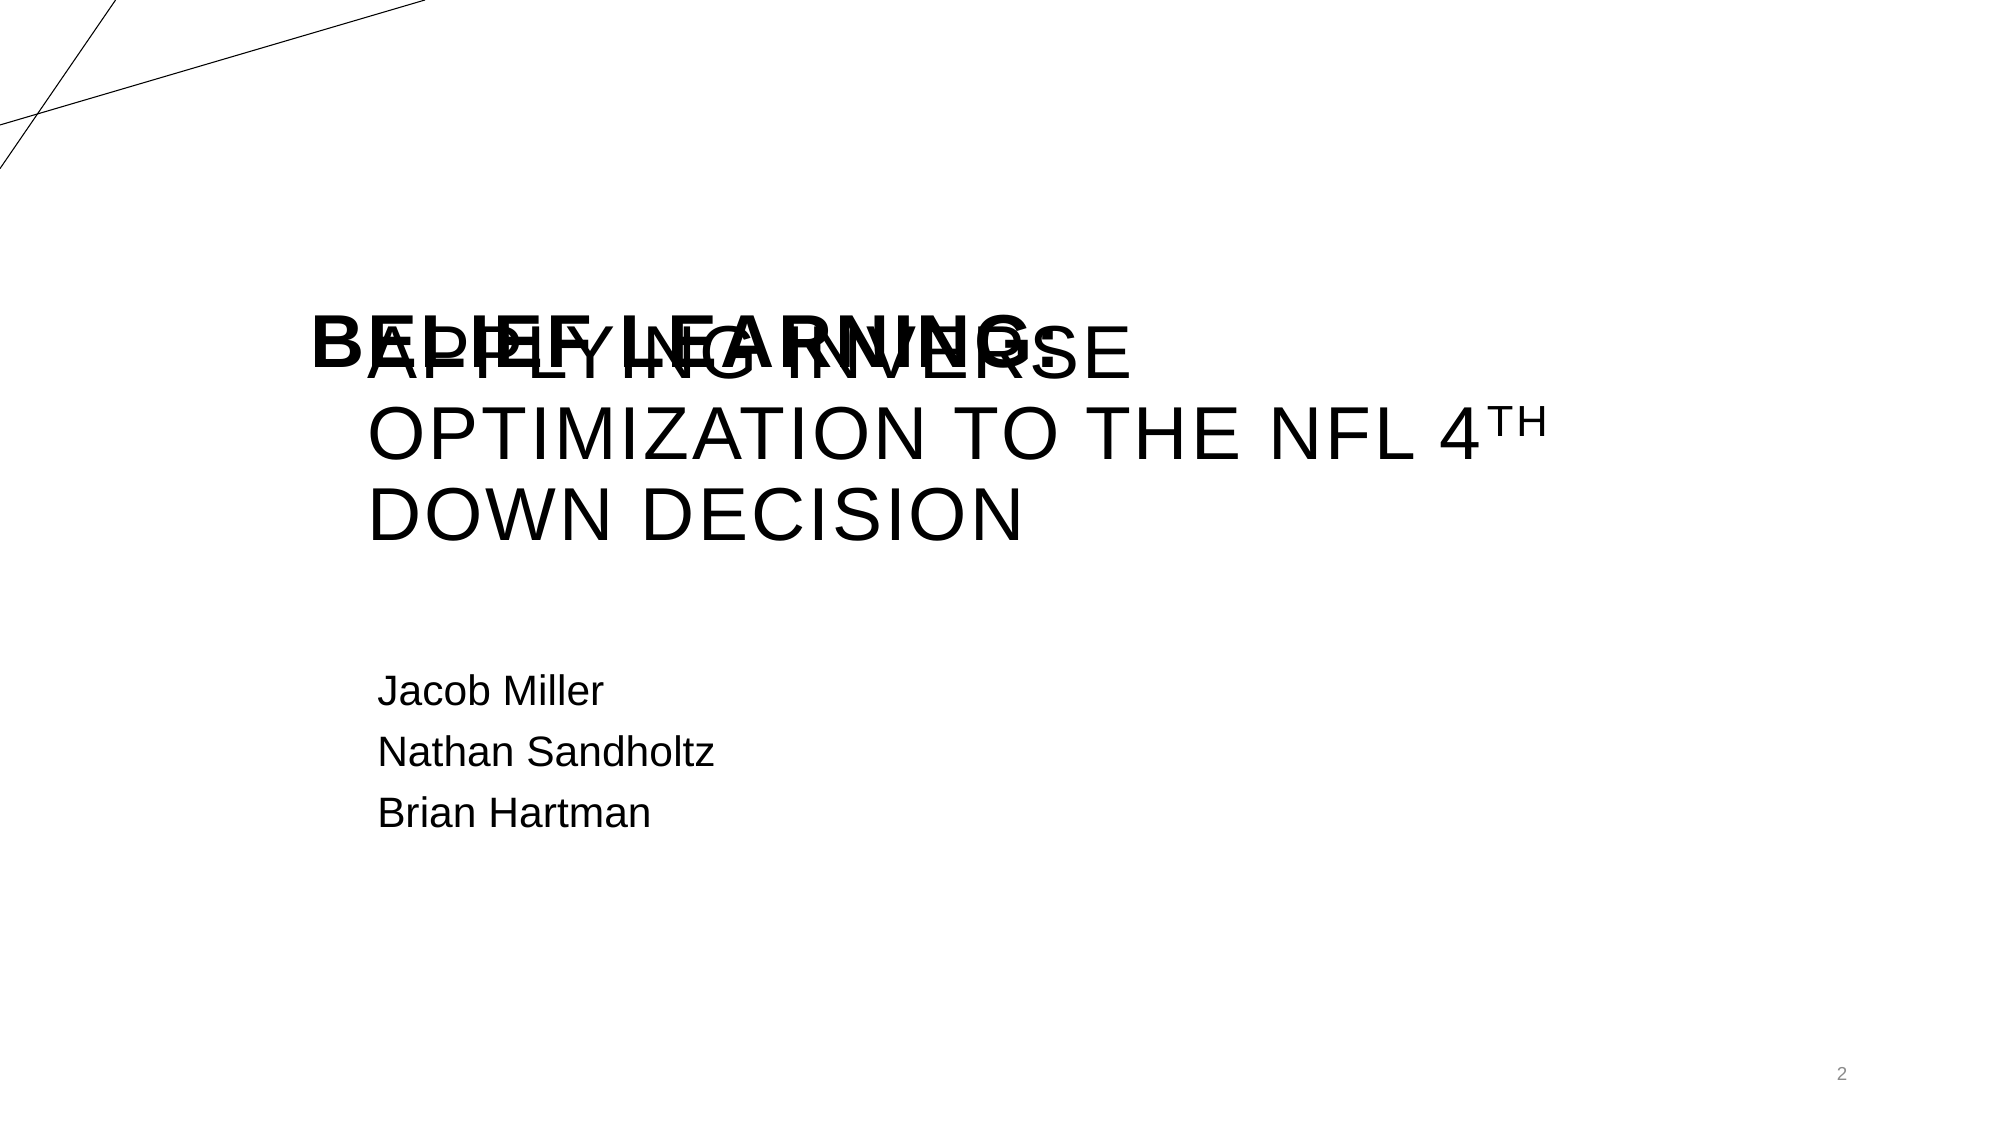

Belief Learning:
Applying Inverse Optimization to the NFL 4th Down Decision
Jacob Miller
Nathan Sandholtz
Brian Hartman
2